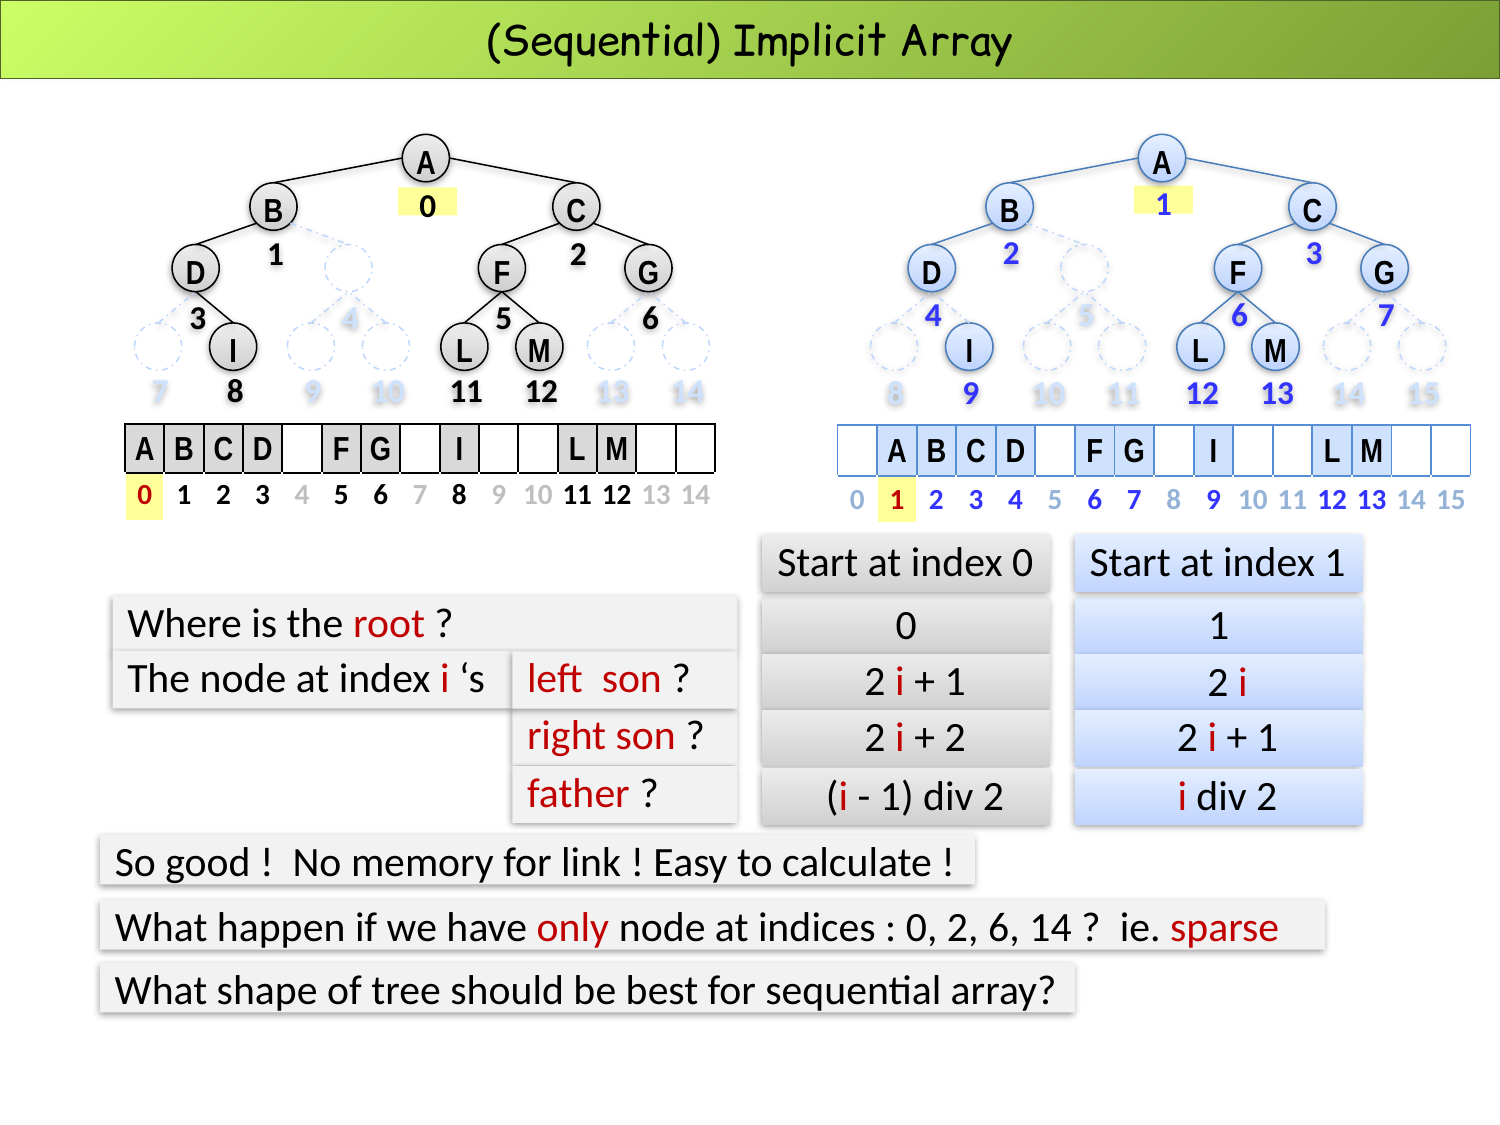

# (Sequential) Implicit Array
A
B
C
D

F
G

I

L
M

0
1
2
3
4
5
6
7
8
9
10
11
12
13
14
A
B
C
D

F
G

I

L
M

1
2
3
4
5
6
7
8
9
10
11
12
13
14
15
| A | B | C | D |  | F | G |  | I |  |  | L | M |  |  |
| --- | --- | --- | --- | --- | --- | --- | --- | --- | --- | --- | --- | --- | --- | --- |
| 0 | 1 | 2 | 3 | 4 | 5 | 6 | 7 | 8 | 9 | 10 | 11 | 12 | 13 | 14 |
|  | A | B | C | D |  | F | G |  | I |  |  | L | M |  |  |
| --- | --- | --- | --- | --- | --- | --- | --- | --- | --- | --- | --- | --- | --- | --- | --- |
| 0 | 1 | 2 | 3 | 4 | 5 | 6 | 7 | 8 | 9 | 10 | 11 | 12 | 13 | 14 | 15 |
Start at index 0
Start at index 1
Where is the root ?
0
1
The node at index i ‘s
left  son ?
2 i + 1
2 i
right son ?
2 i + 2
2 i + 1
father ?
(i - 1) div 2
i div 2
So good !  No memory for link ! Easy to calculate !
What happen if we have only node at indices : 0, 2, 6, 14 ?  ie. sparse
What shape of tree should be best for sequential array?